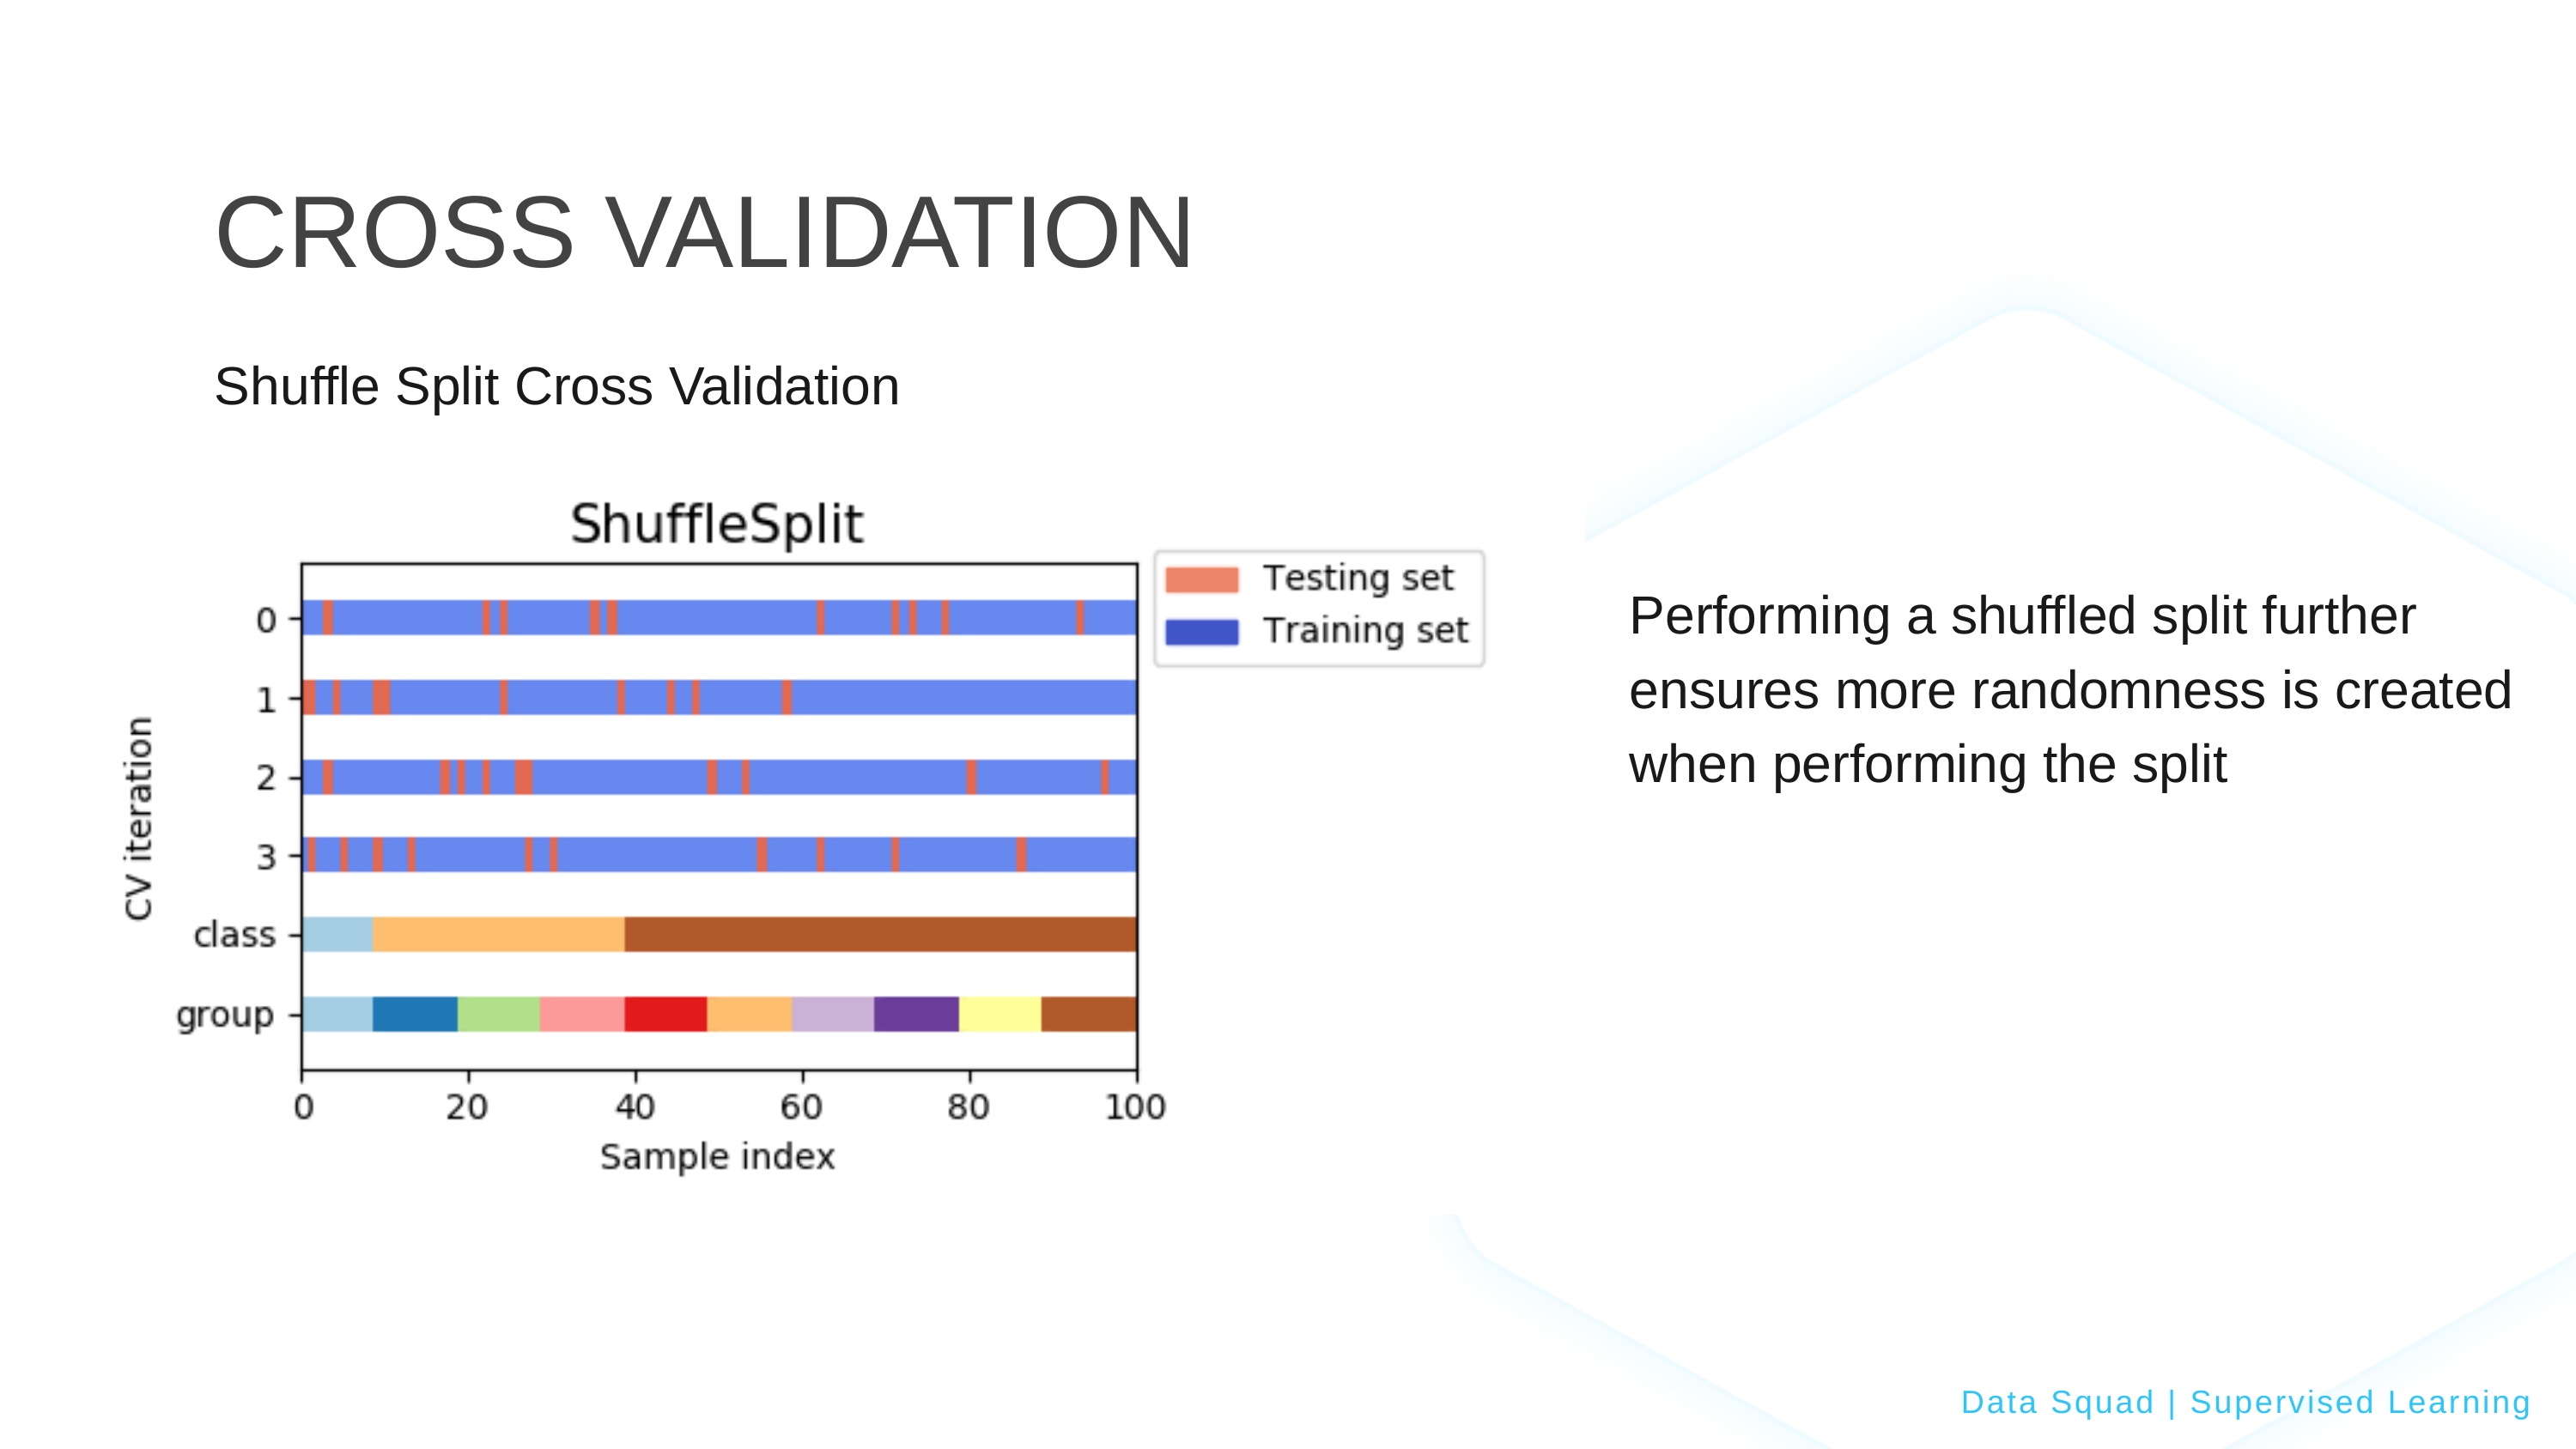

CROSS VALIDATION
Shuffle Split Cross Validation

Performing a shuffled split further ensures more randomness is created when performing the split
Data Squad | Supervised Learning